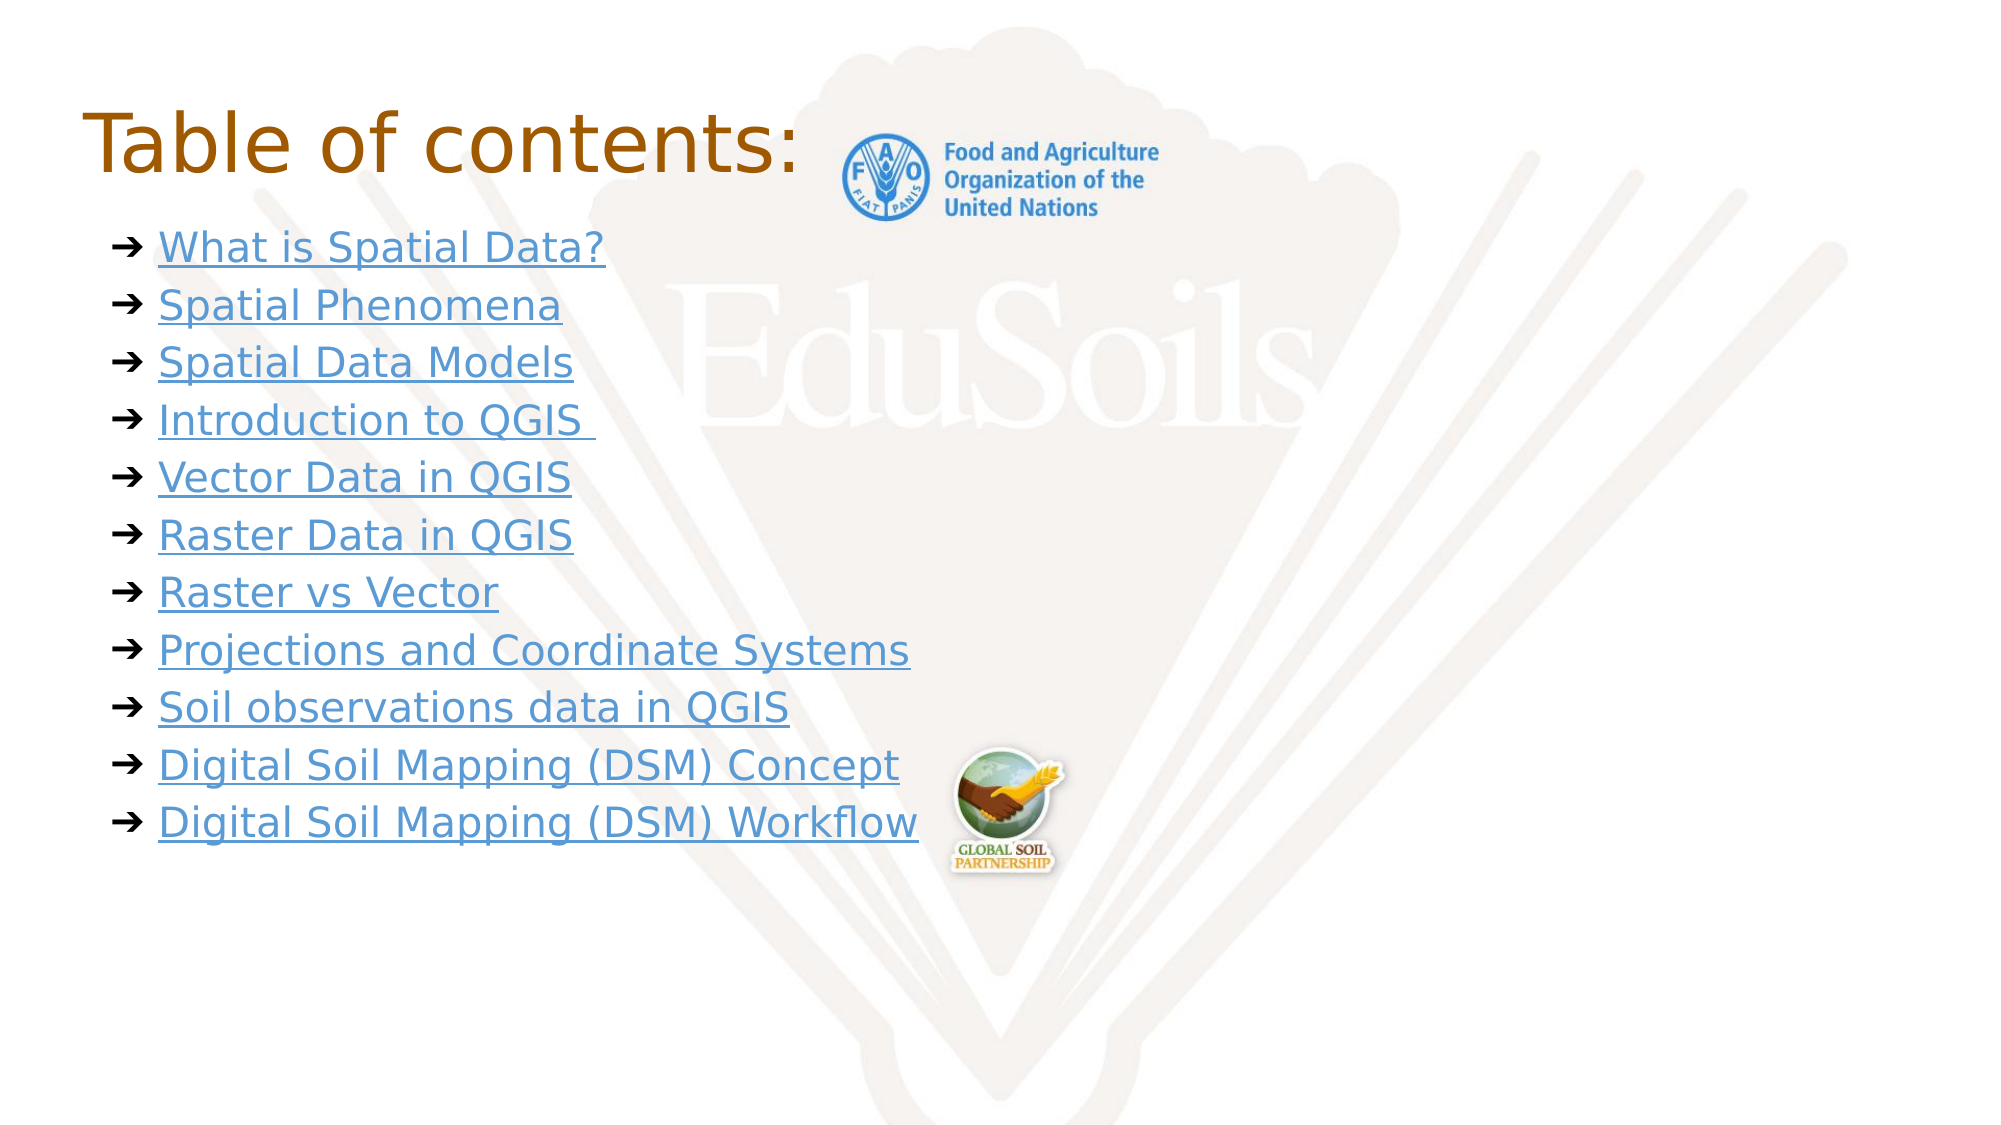

# Table of contents:
What is Spatial Data?
Spatial Phenomena
Spatial Data Models
Introduction to QGIS
Vector Data in QGIS
Raster Data in QGIS
Raster vs Vector
Projections and Coordinate Systems
Soil observations data in QGIS
Digital Soil Mapping (DSM) Concept
Digital Soil Mapping (DSM) Workflow
2